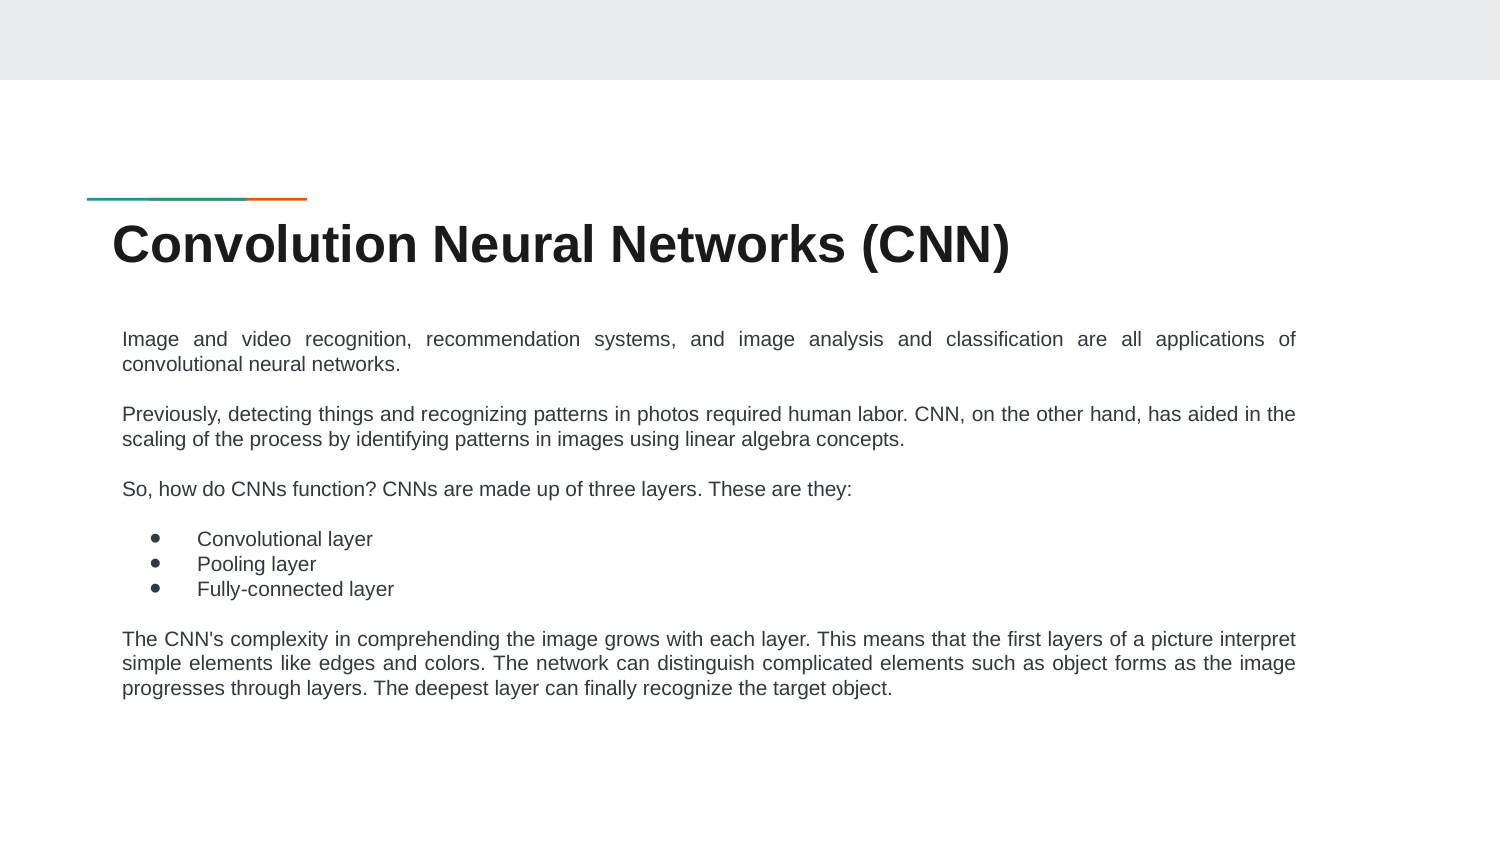

# Convolution Neural Networks (CNN)
Image and video recognition, recommendation systems, and image analysis and classification are all applications of convolutional neural networks.

Previously, detecting things and recognizing patterns in photos required human labor. CNN, on the other hand, has aided in the scaling of the process by identifying patterns in images using linear algebra concepts.

So, how do CNNs function? CNNs are made up of three layers. These are they:

Convolutional layer
Pooling layer
Fully-connected layer

The CNN's complexity in comprehending the image grows with each layer. This means that the first layers of a picture interpret simple elements like edges and colors. The network can distinguish complicated elements such as object forms as the image progresses through layers. The deepest layer can finally recognize the target object.